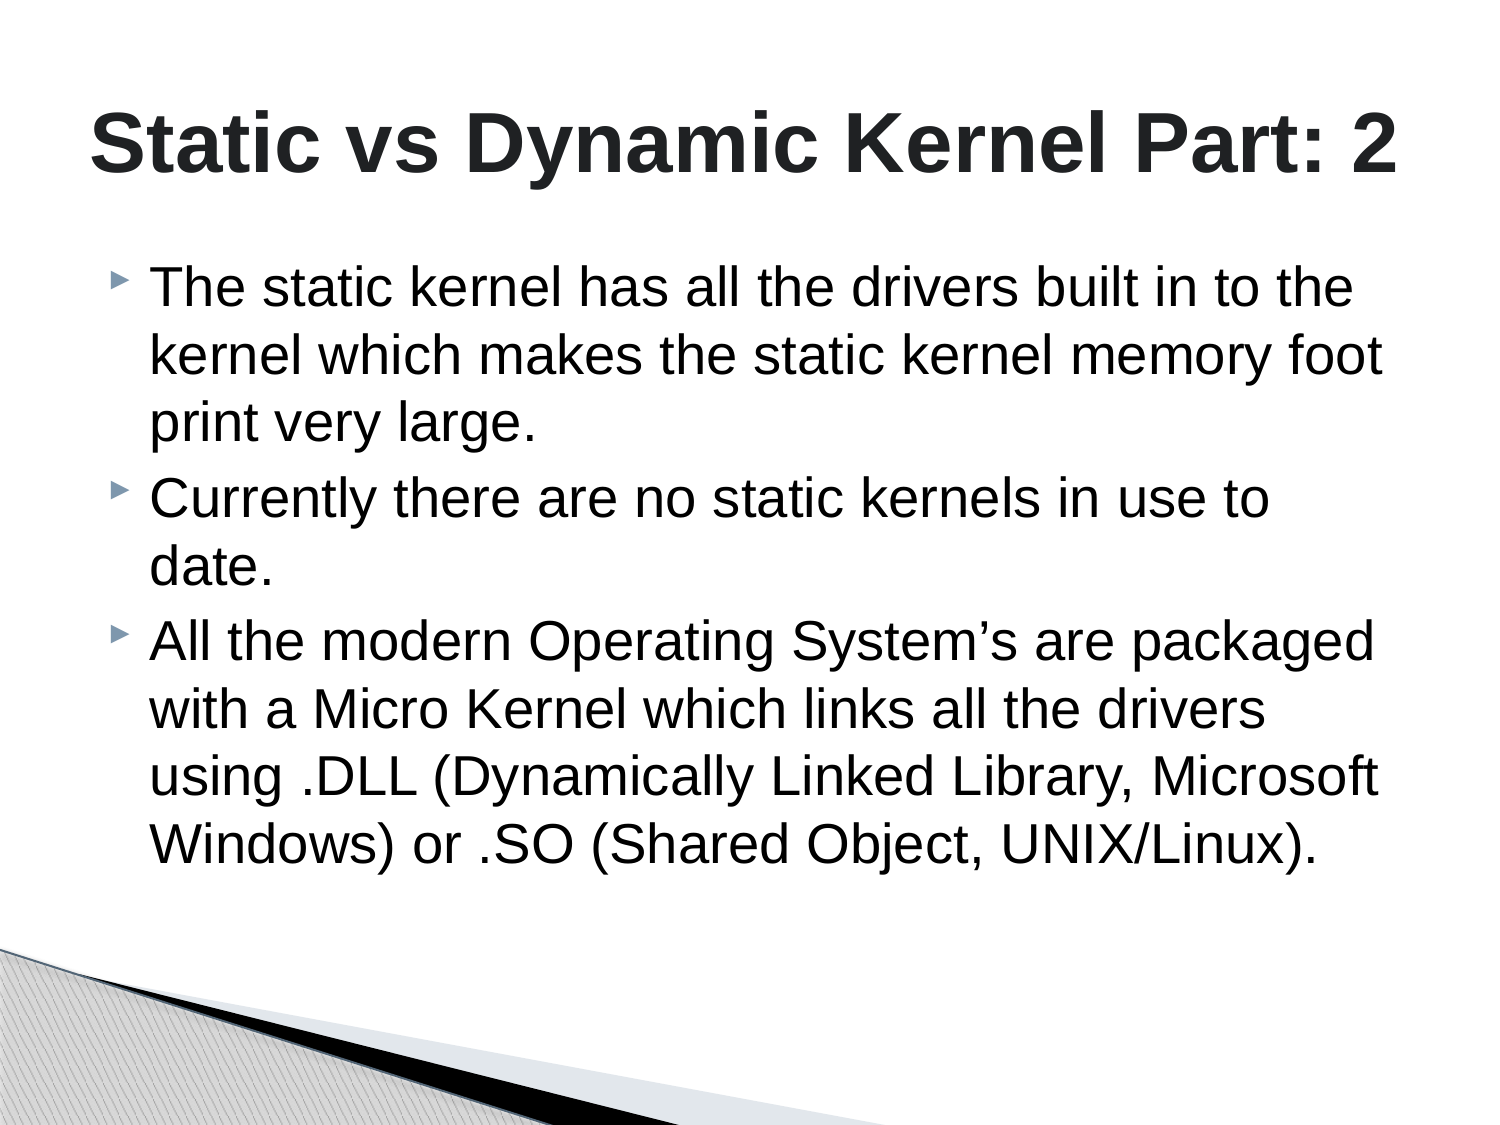

# Static vs Dynamic Kernel Part: 2
The static kernel has all the drivers built in to the kernel which makes the static kernel memory foot print very large.
Currently there are no static kernels in use to date.
All the modern Operating System’s are packaged with a Micro Kernel which links all the drivers using .DLL (Dynamically Linked Library, Microsoft Windows) or .SO (Shared Object, UNIX/Linux).